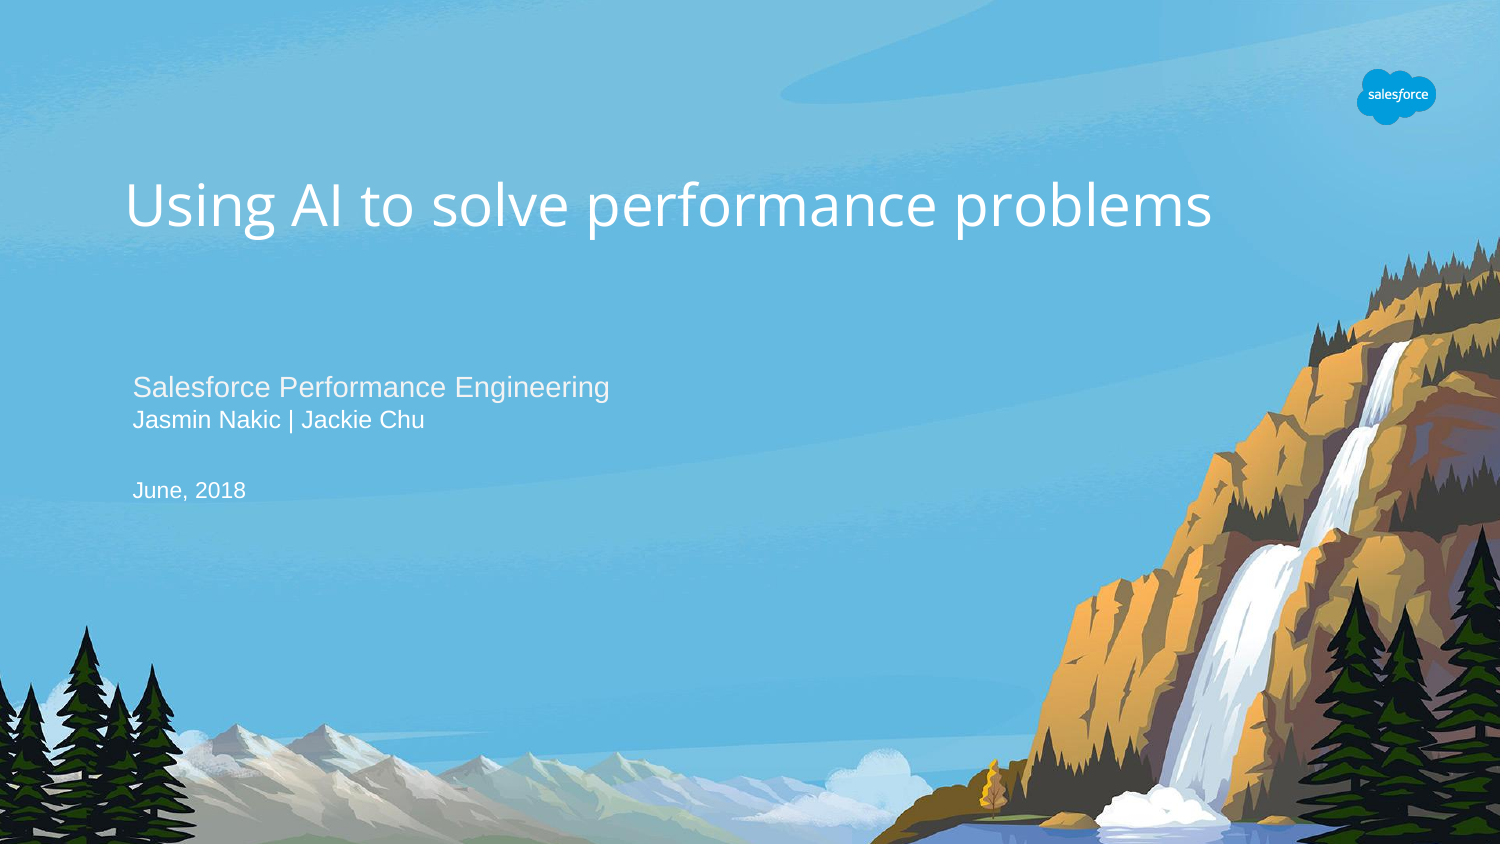

# Using AI to solve performance problems
Salesforce Performance Engineering
Jasmin Nakic | Jackie Chu
June, 2018